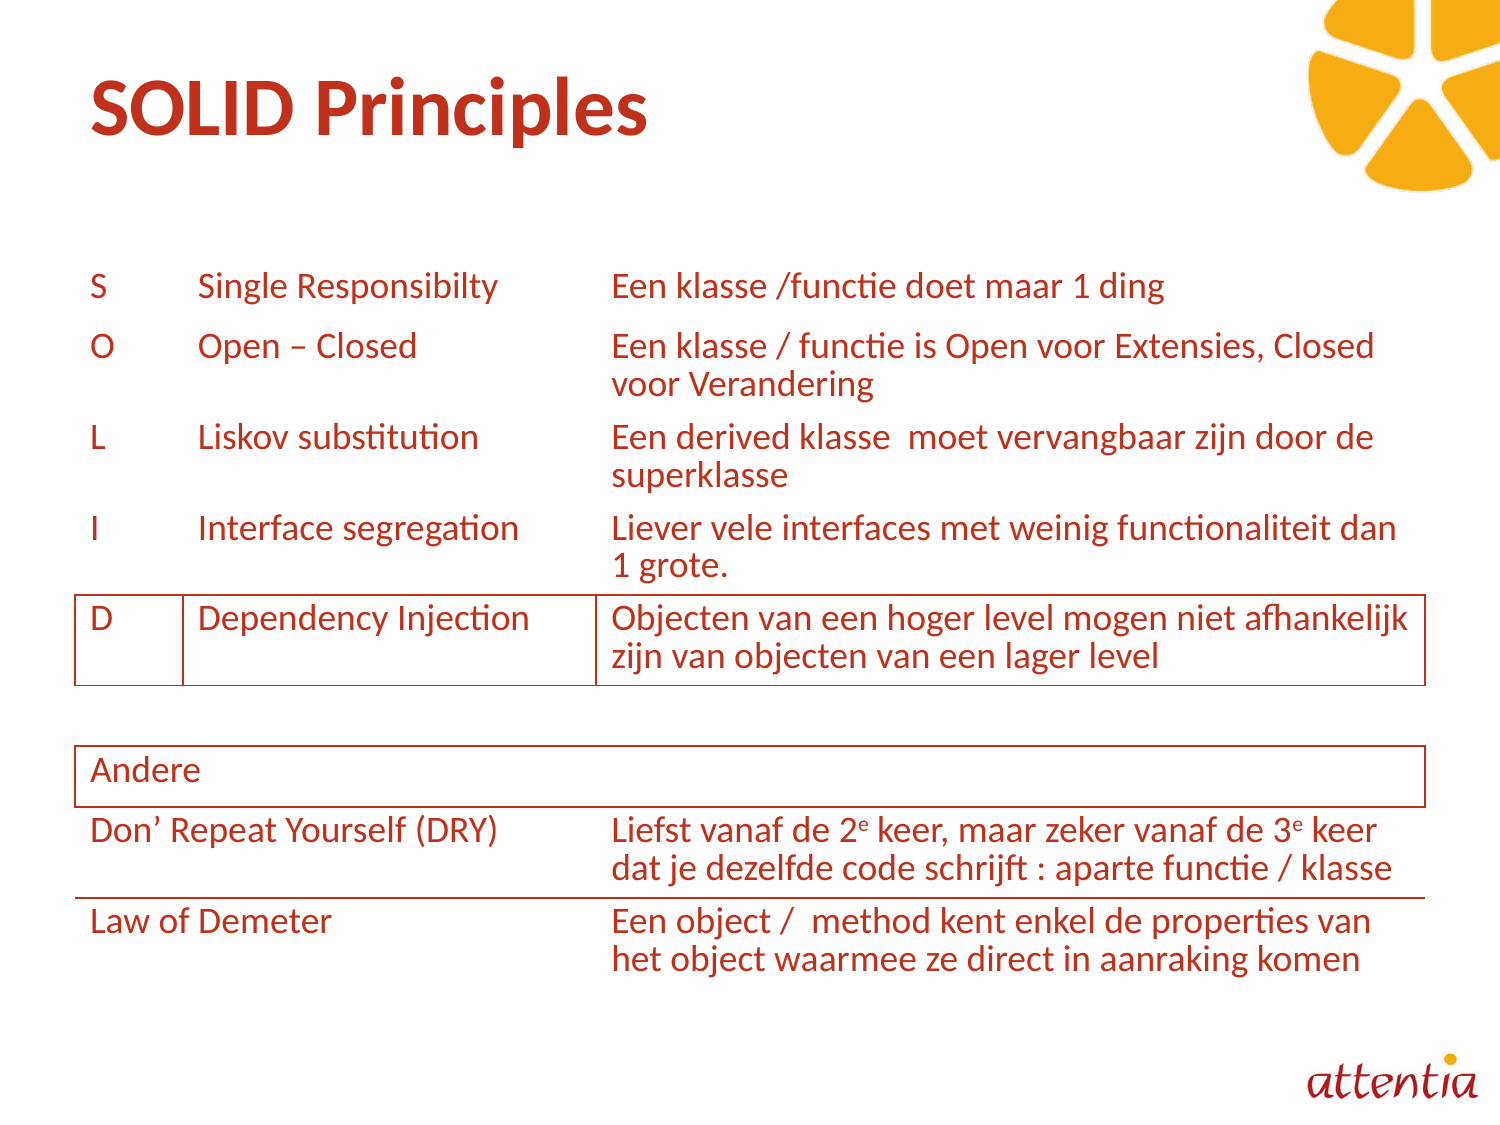

# SOLID Principles
| S | Single Responsibilty | Een klasse /functie doet maar 1 ding |
| --- | --- | --- |
| O | Open – Closed | Een klasse / functie is Open voor Extensies, Closed voor Verandering |
| L | Liskov substitution | Een derived klasse moet vervangbaar zijn door de superklasse |
| I | Interface segregation | Liever vele interfaces met weinig functionaliteit dan 1 grote. |
| D | Dependency Injection | Objecten van een hoger level mogen niet afhankelijk zijn van objecten van een lager level |
|  |  |  |
| Andere |  |  |
| Don’ Repeat Yourself (DRY) |  | Liefst vanaf de 2e keer, maar zeker vanaf de 3e keer dat je dezelfde code schrijft : aparte functie / klasse |
| Law of Demeter |  | Een object / method kent enkel de properties van het object waarmee ze direct in aanraking komen |